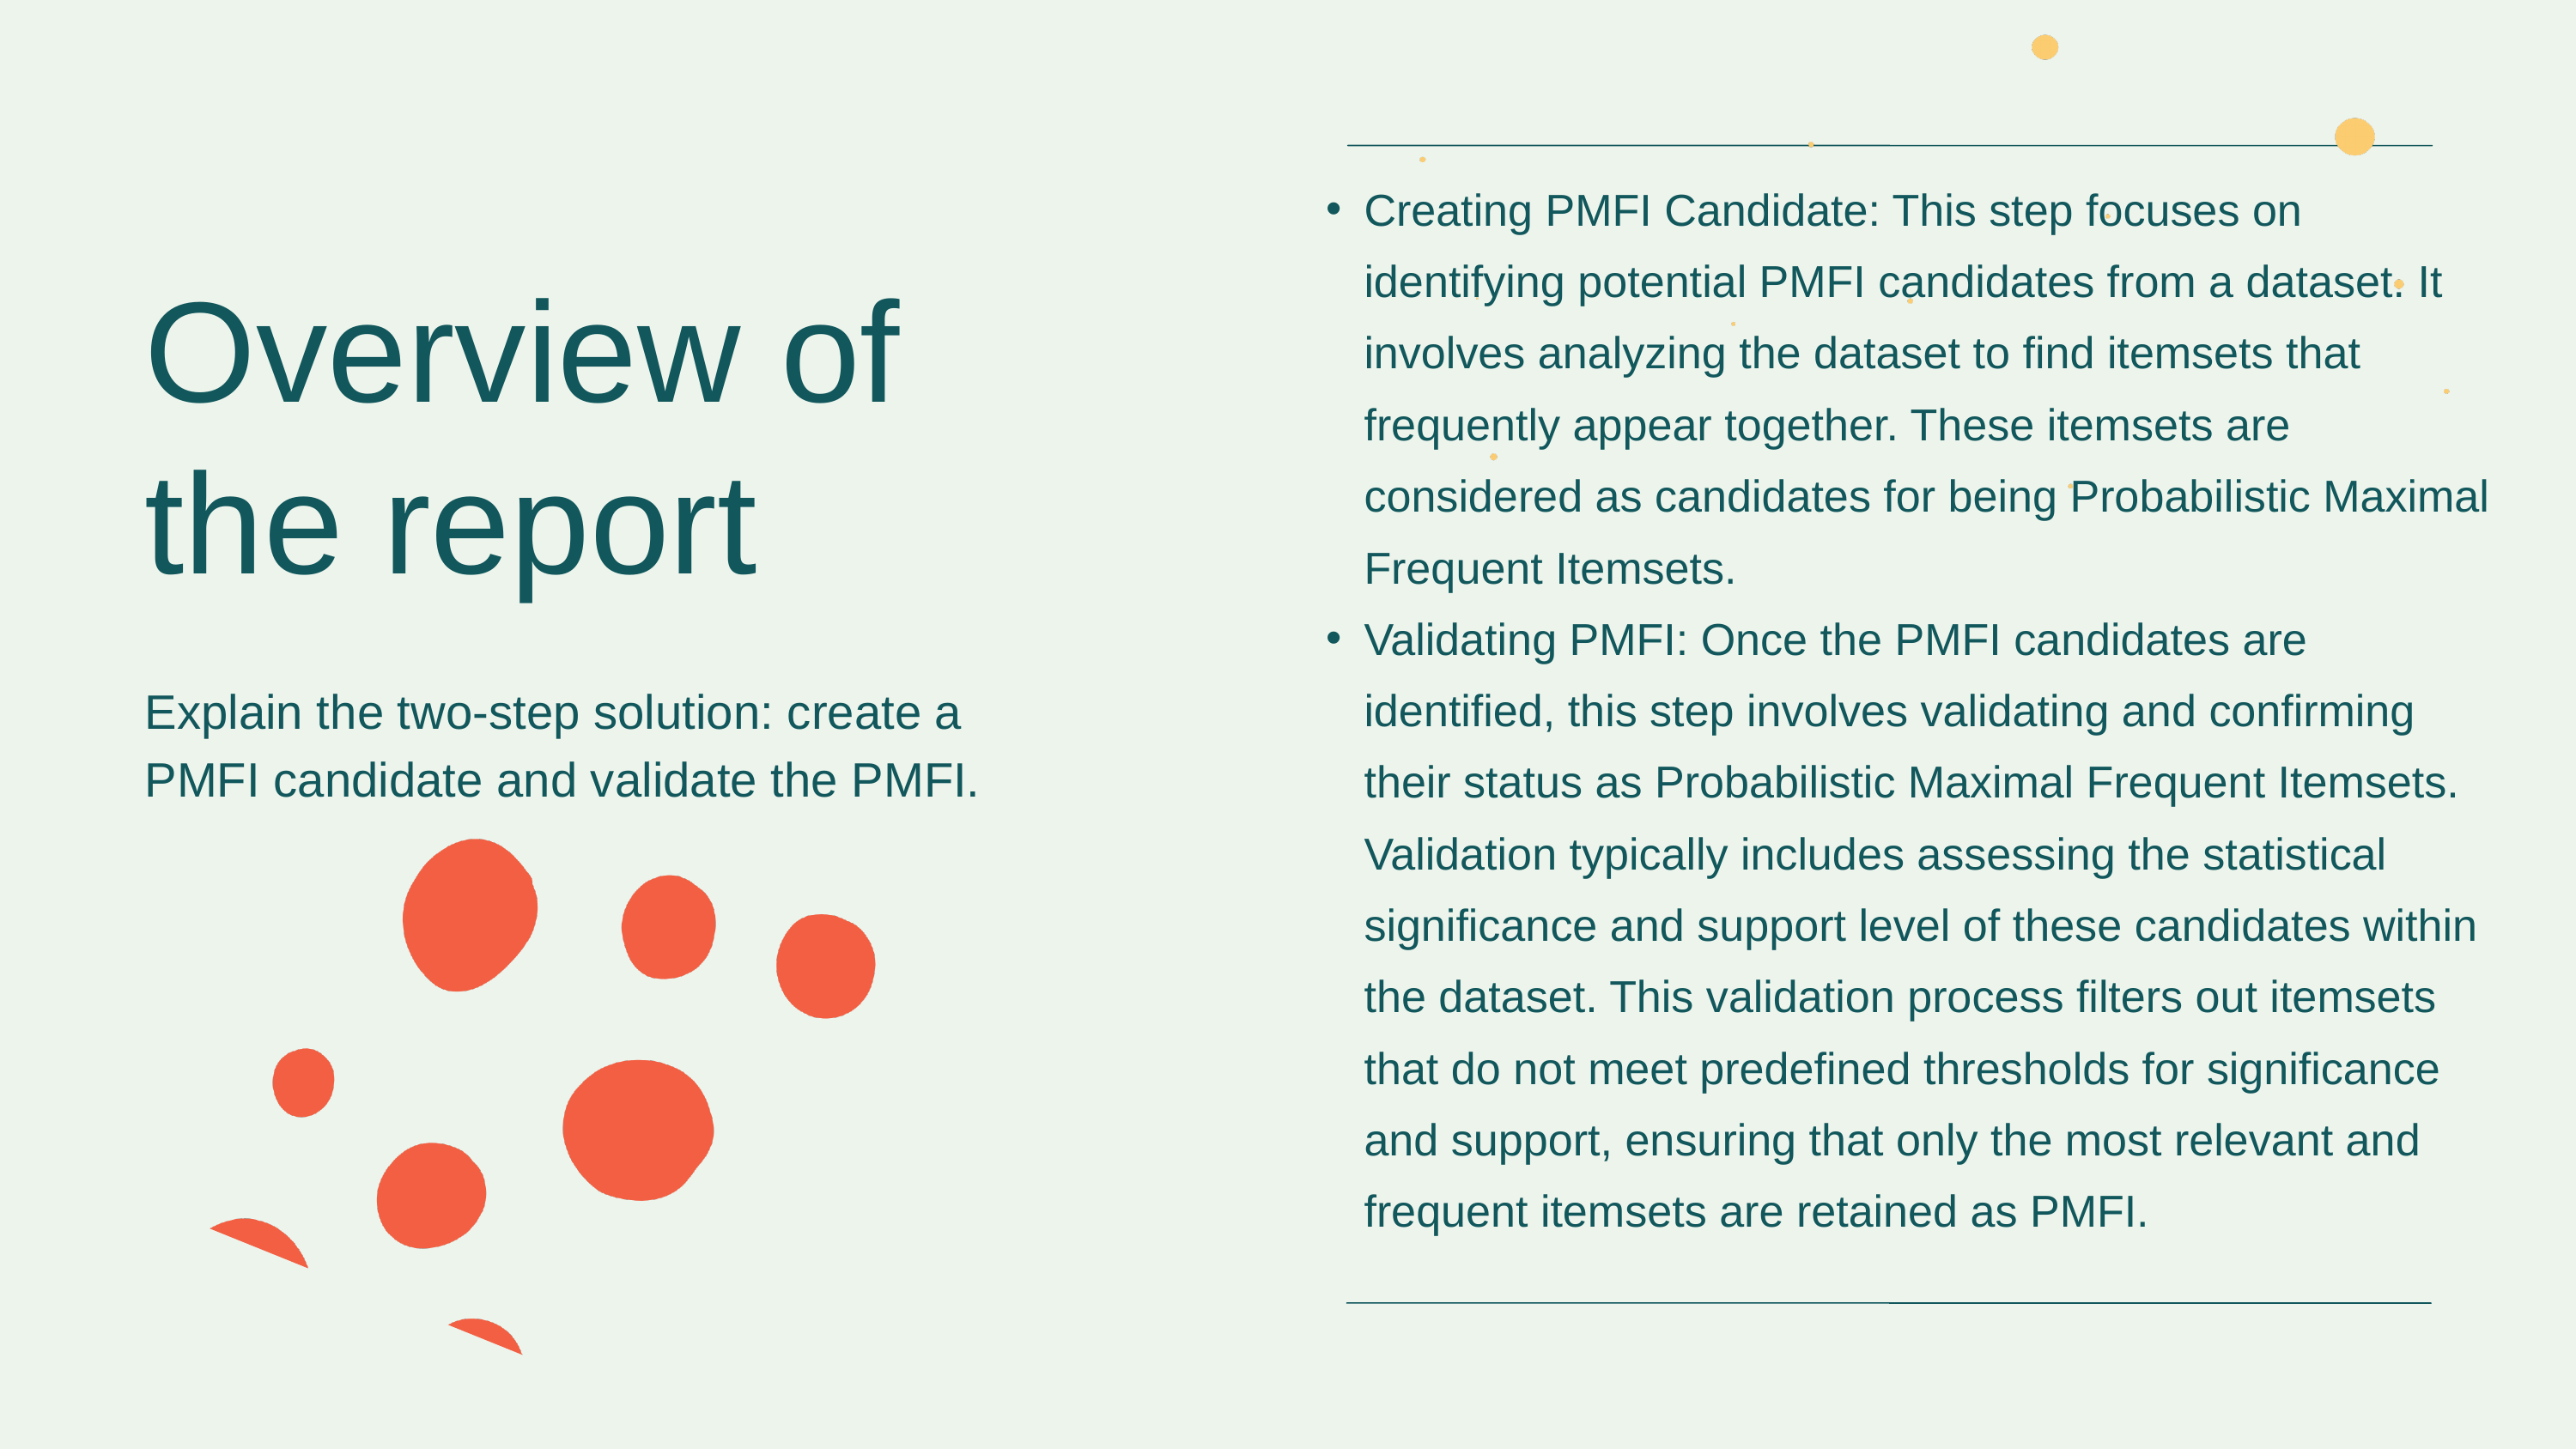

Creating PMFI Candidate: This step focuses on identifying potential PMFI candidates from a dataset. It involves analyzing the dataset to find itemsets that frequently appear together. These itemsets are considered as candidates for being Probabilistic Maximal Frequent Itemsets.
Validating PMFI: Once the PMFI candidates are identified, this step involves validating and confirming their status as Probabilistic Maximal Frequent Itemsets. Validation typically includes assessing the statistical significance and support level of these candidates within the dataset. This validation process filters out itemsets that do not meet predefined thresholds for significance and support, ensuring that only the most relevant and frequent itemsets are retained as PMFI.

Overview of the report
Explain the two-step solution: create a PMFI candidate and validate the PMFI.